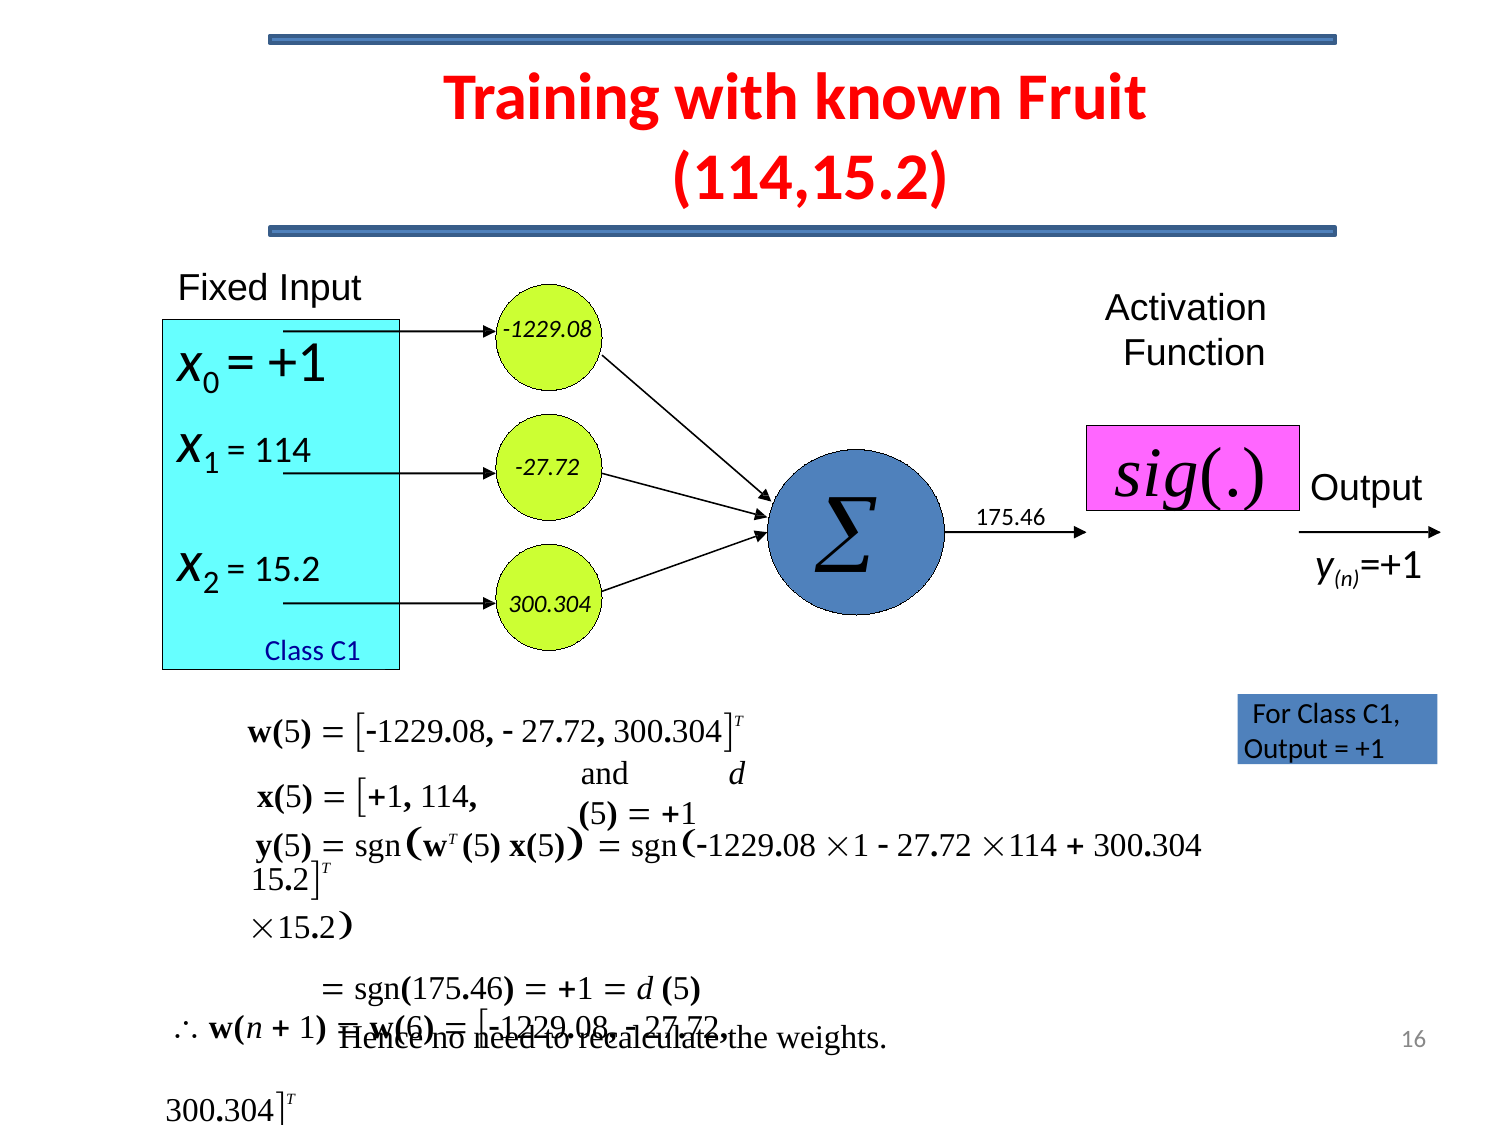

16

Training with known Fruit  (114,15.2)

Fixed Input
Activation  Function

-1229.08

x0 = +1
x1 = 114

sig(.)

-27.72
Output

å
175.46
x2 = 15.2
Class C1

y(n)=+1

300.304

w(5) = [−1229.08, − 27.72, 300.304]T
For Class C1,  Output = +1
x(5) = [+1, 114, 15.2]T
and	d (5) = +1
y(5) = sgn(wT (5) x(5)) = sgn(−1229.08 ×1 − 27.72 ×114 + 300.304 ×15.2)
= sgn(175.46) = +1 = d (5)
Hence no need to recalculate the weights.
\ w(n + 1) = w(6) = [-1229.08, - 27.72, 300.304]T